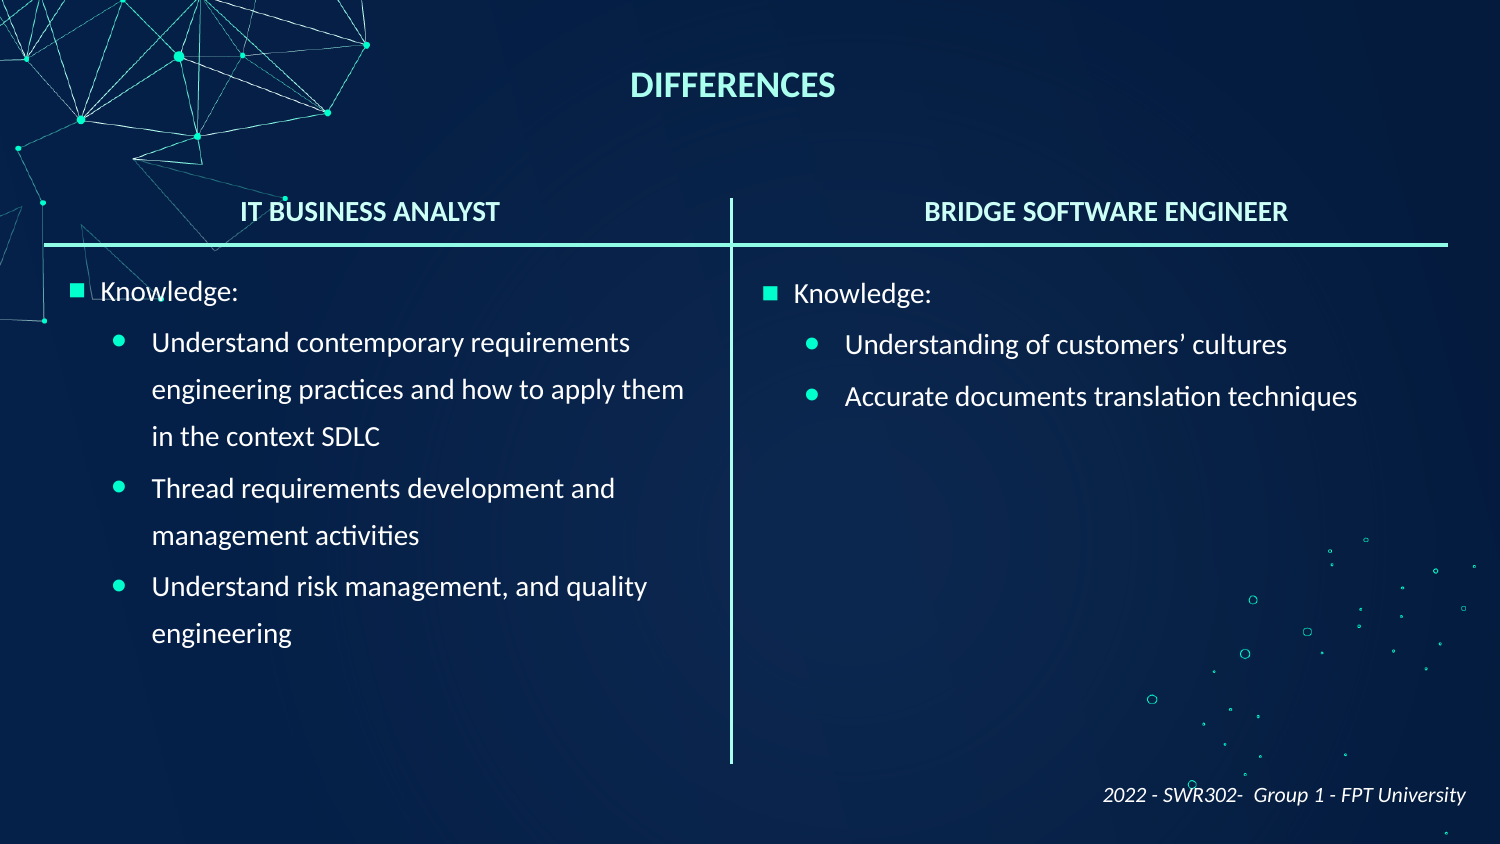

# DIFFERENCES
IT BUSINESS ANALYST
BRIDGE SOFTWARE ENGINEER
Knowledge:
Understand contemporary requirements engineering practices and how to apply them in the context SDLC
Thread requirements development and management activities
Understand risk management, and quality engineering
Knowledge:
Understanding of customers’ cultures
Accurate documents translation techniques